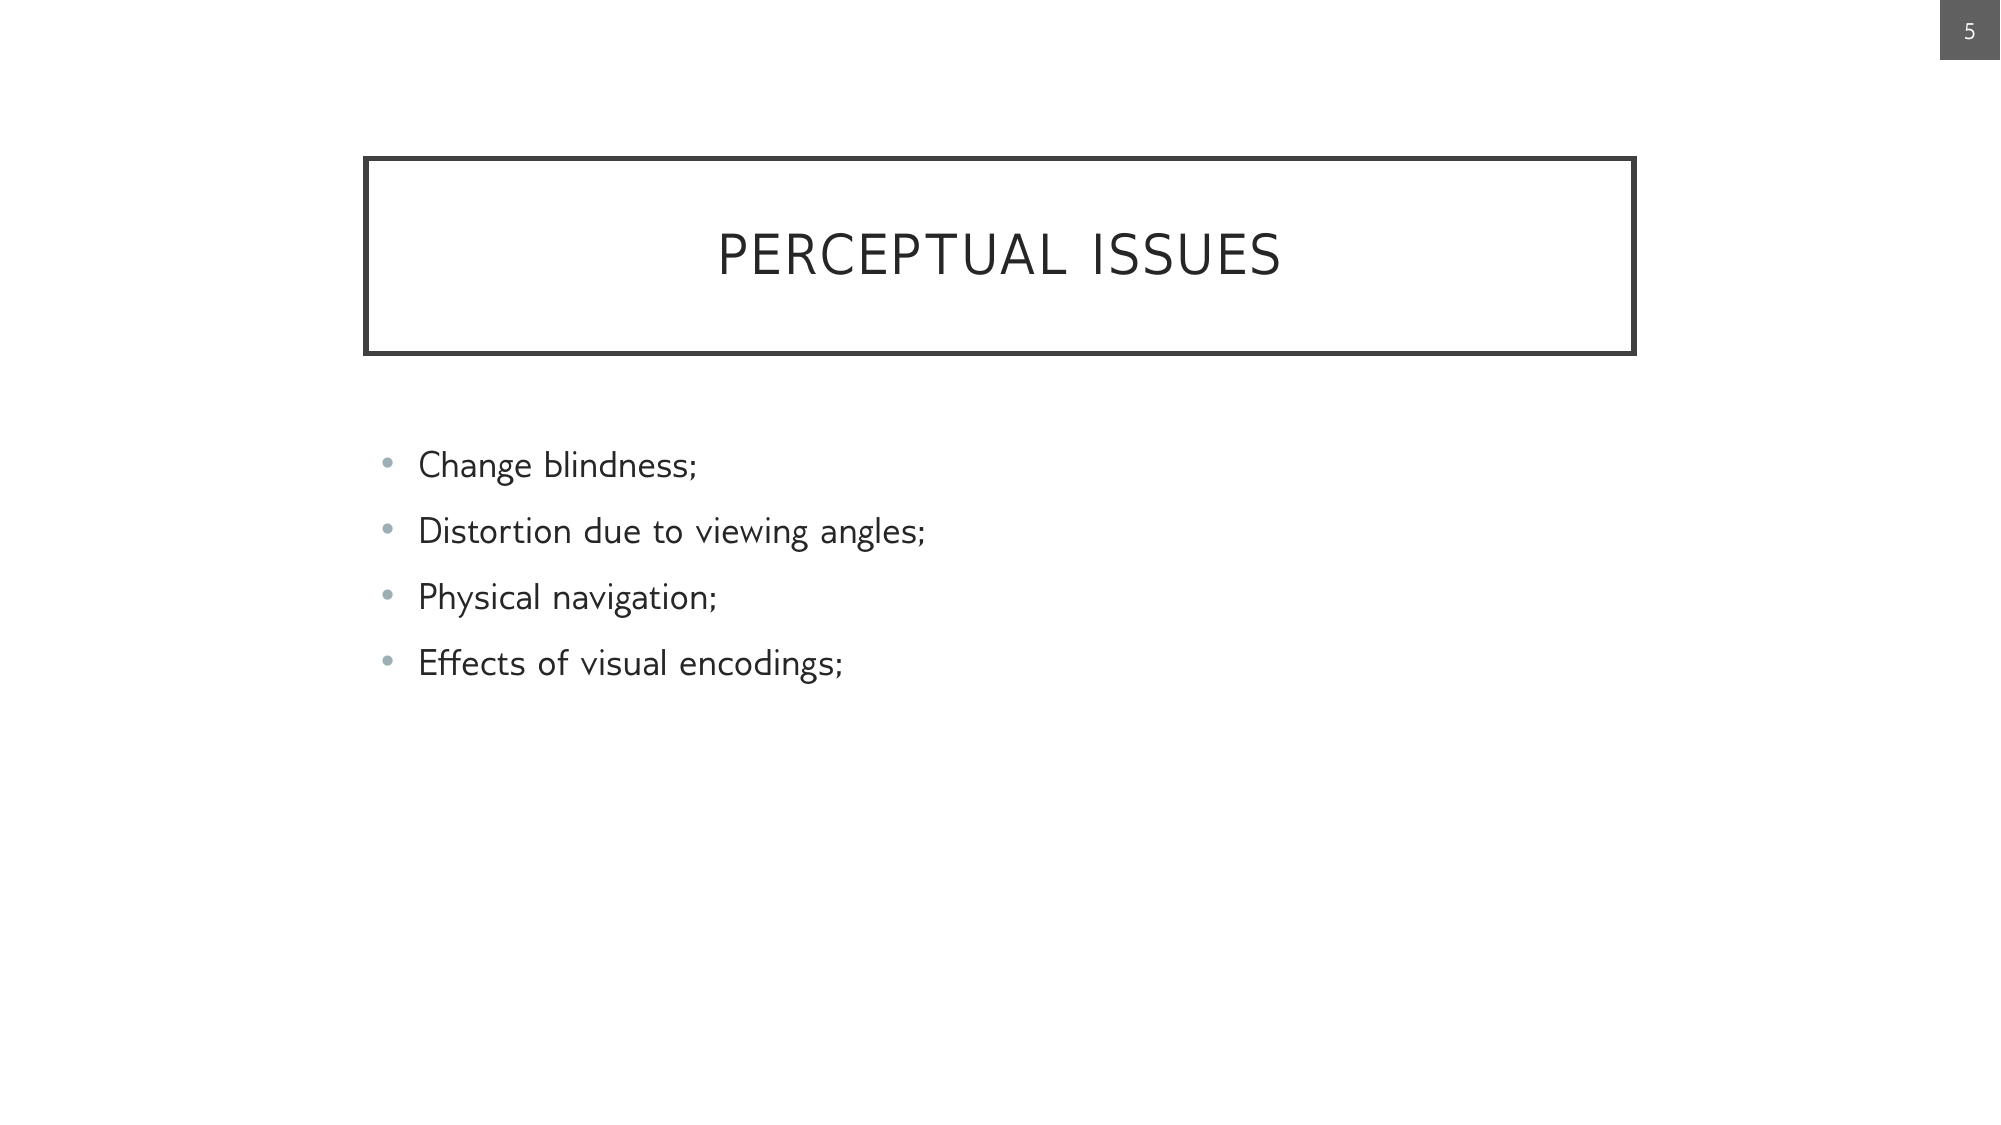

5
# Perceptual issues
Change blindness;
Distortion due to viewing angles;
Physical navigation;
Effects of visual encodings;